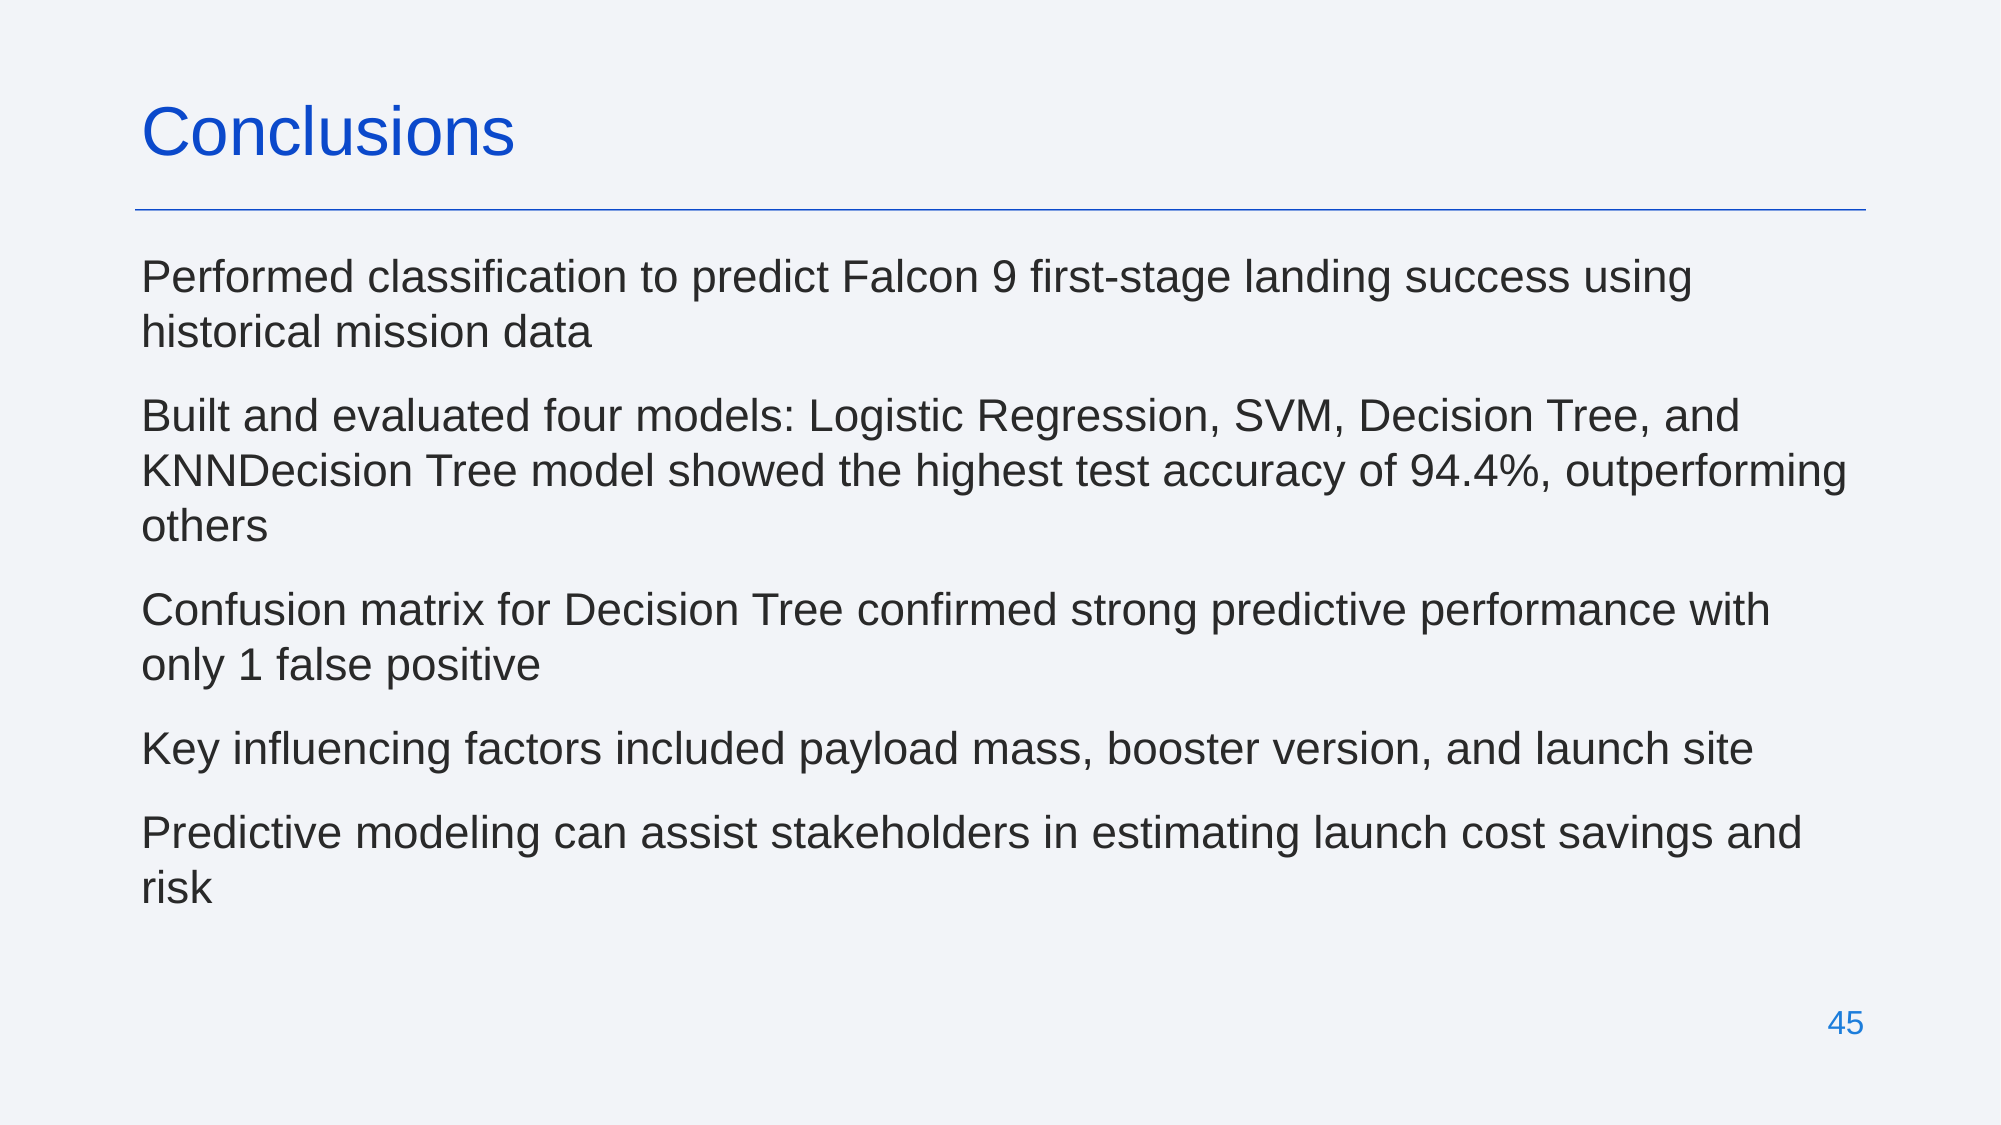

Conclusions
Performed classification to predict Falcon 9 first-stage landing success using historical mission data
Built and evaluated four models: Logistic Regression, SVM, Decision Tree, and KNNDecision Tree model showed the highest test accuracy of 94.4%, outperforming others
Confusion matrix for Decision Tree confirmed strong predictive performance with only 1 false positive
Key influencing factors included payload mass, booster version, and launch site
Predictive modeling can assist stakeholders in estimating launch cost savings and risk
45